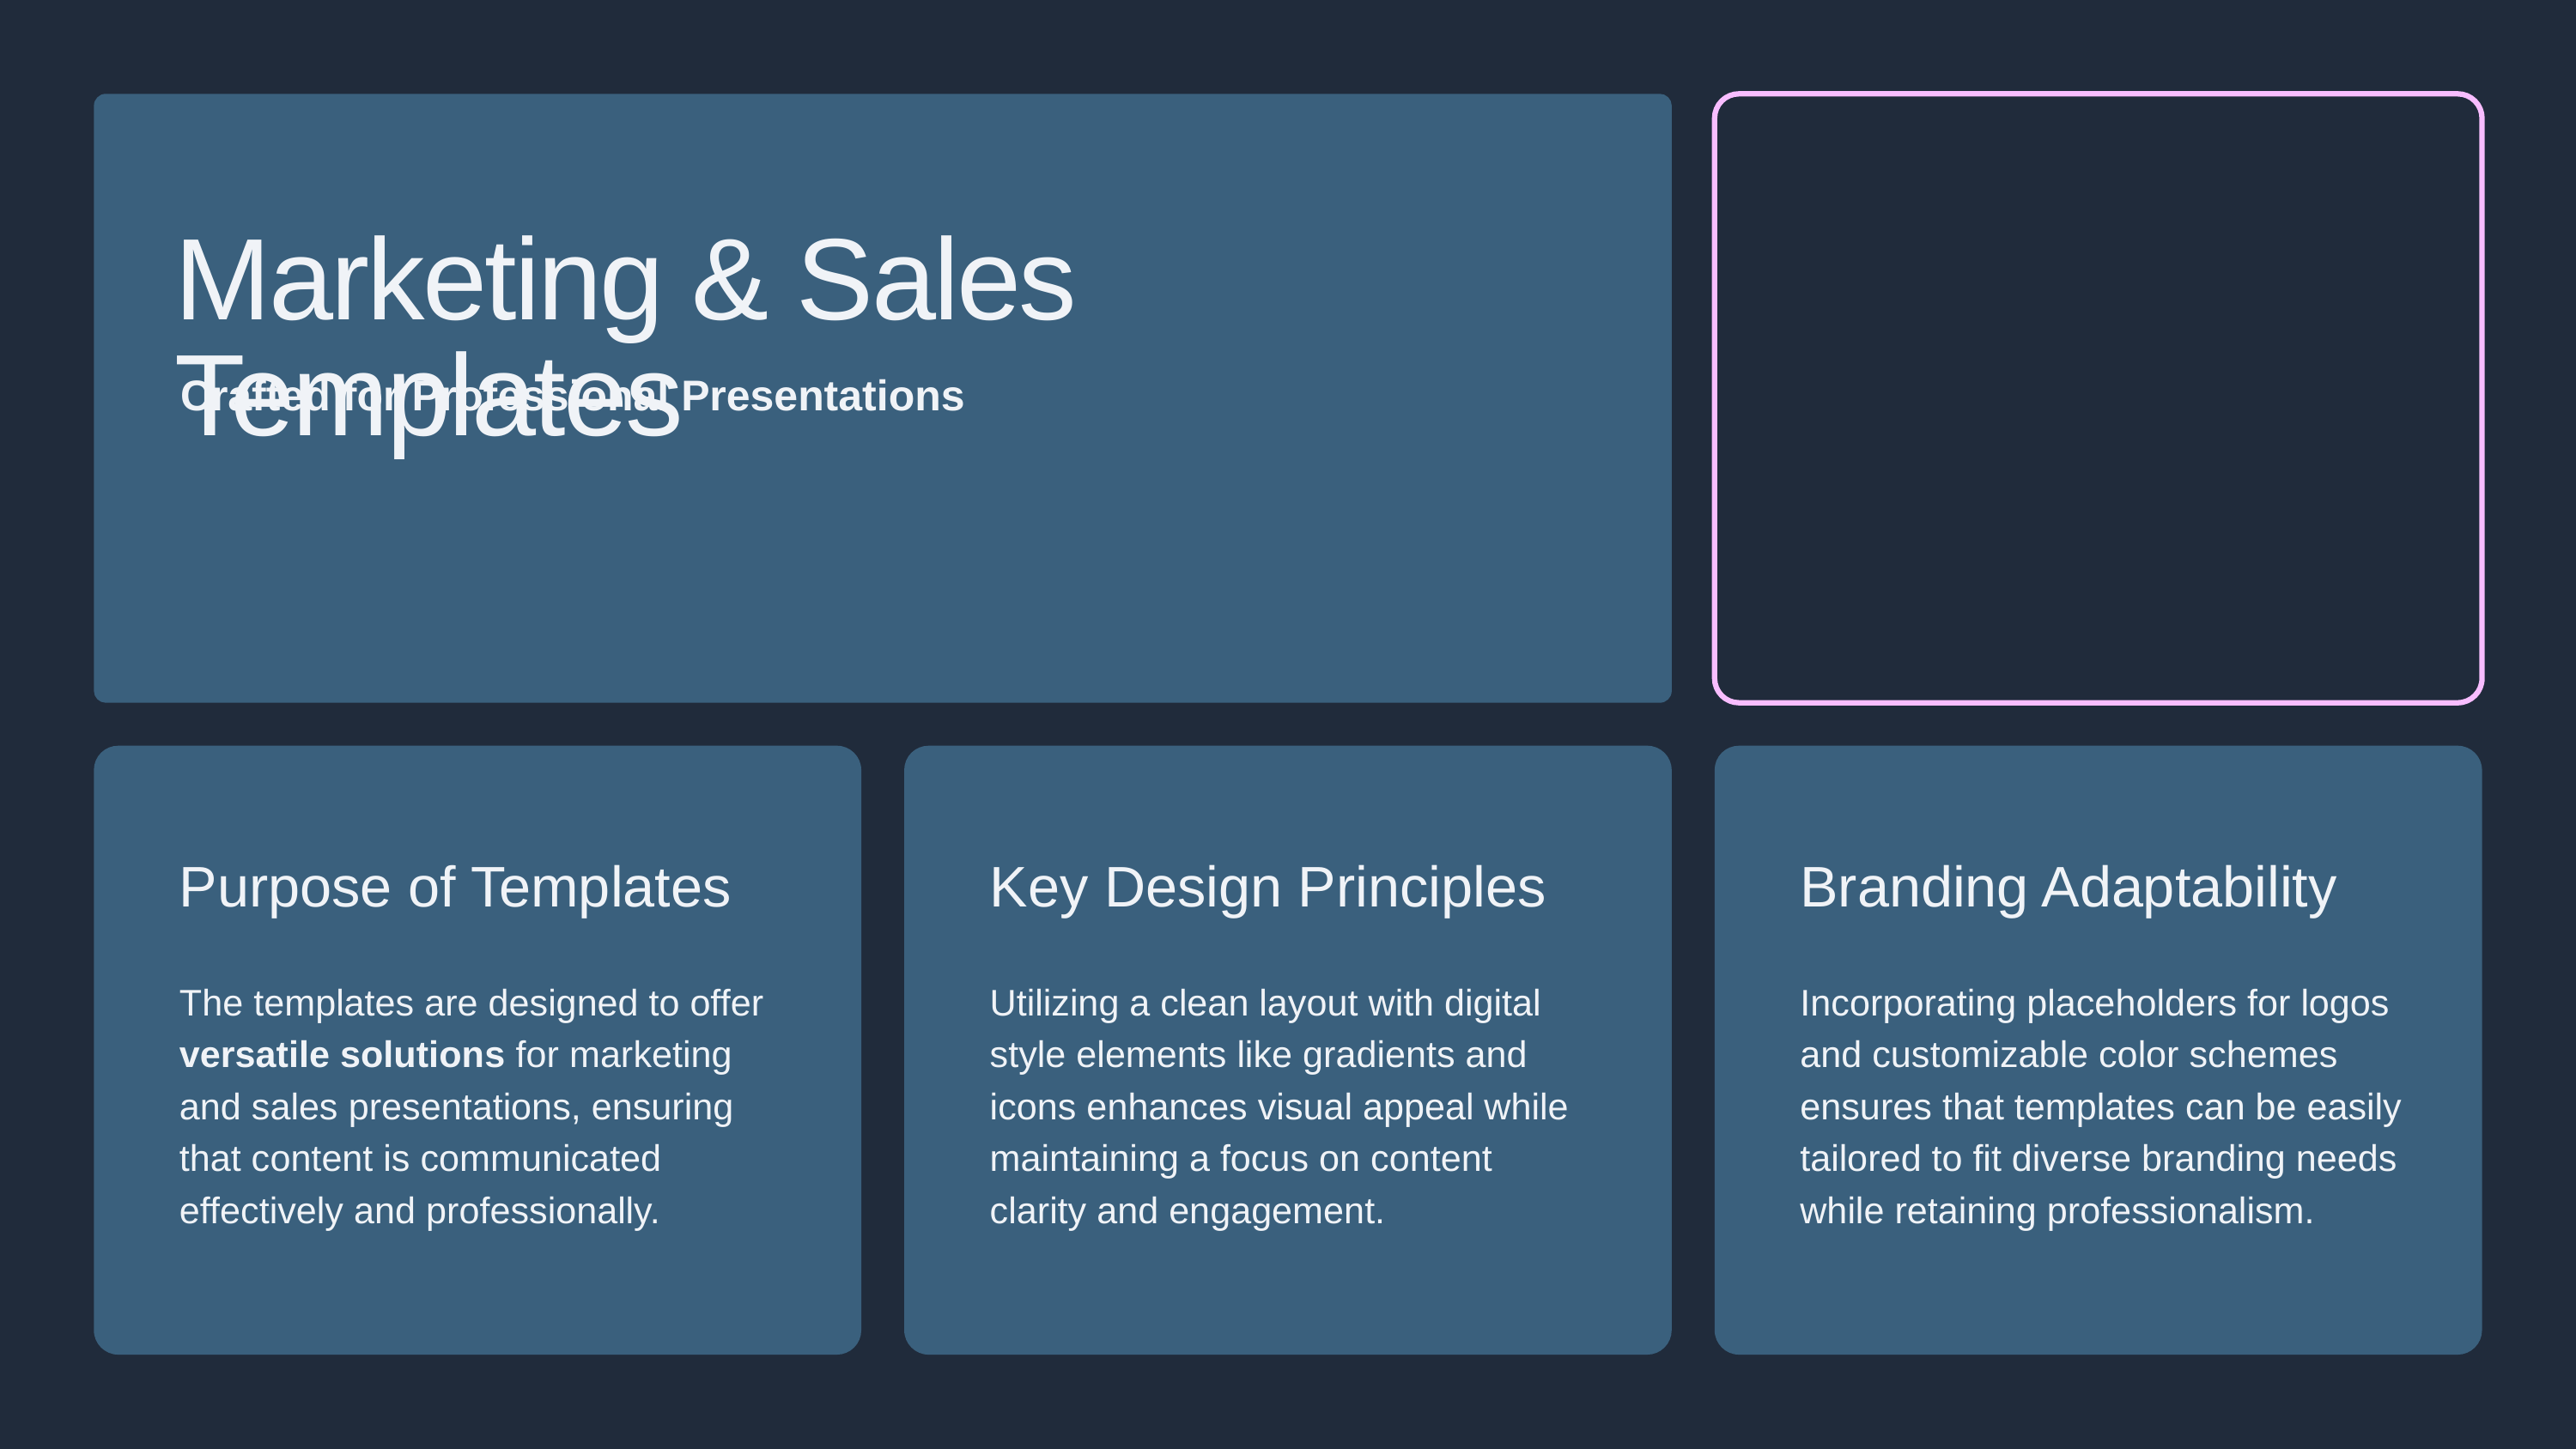

Marketing & Sales Templates
Crafted for Professional Presentations

Purpose of Templates
The templates are designed to offer versatile solutions for marketing and sales presentations, ensuring that content is communicated effectively and professionally.
Key Design Principles
Utilizing a clean layout with digital style elements like gradients and icons enhances visual appeal while maintaining a focus on content clarity and engagement.
Branding Adaptability
Incorporating placeholders for logos and customizable color schemes ensures that templates can be easily tailored to fit diverse branding needs while retaining professionalism.